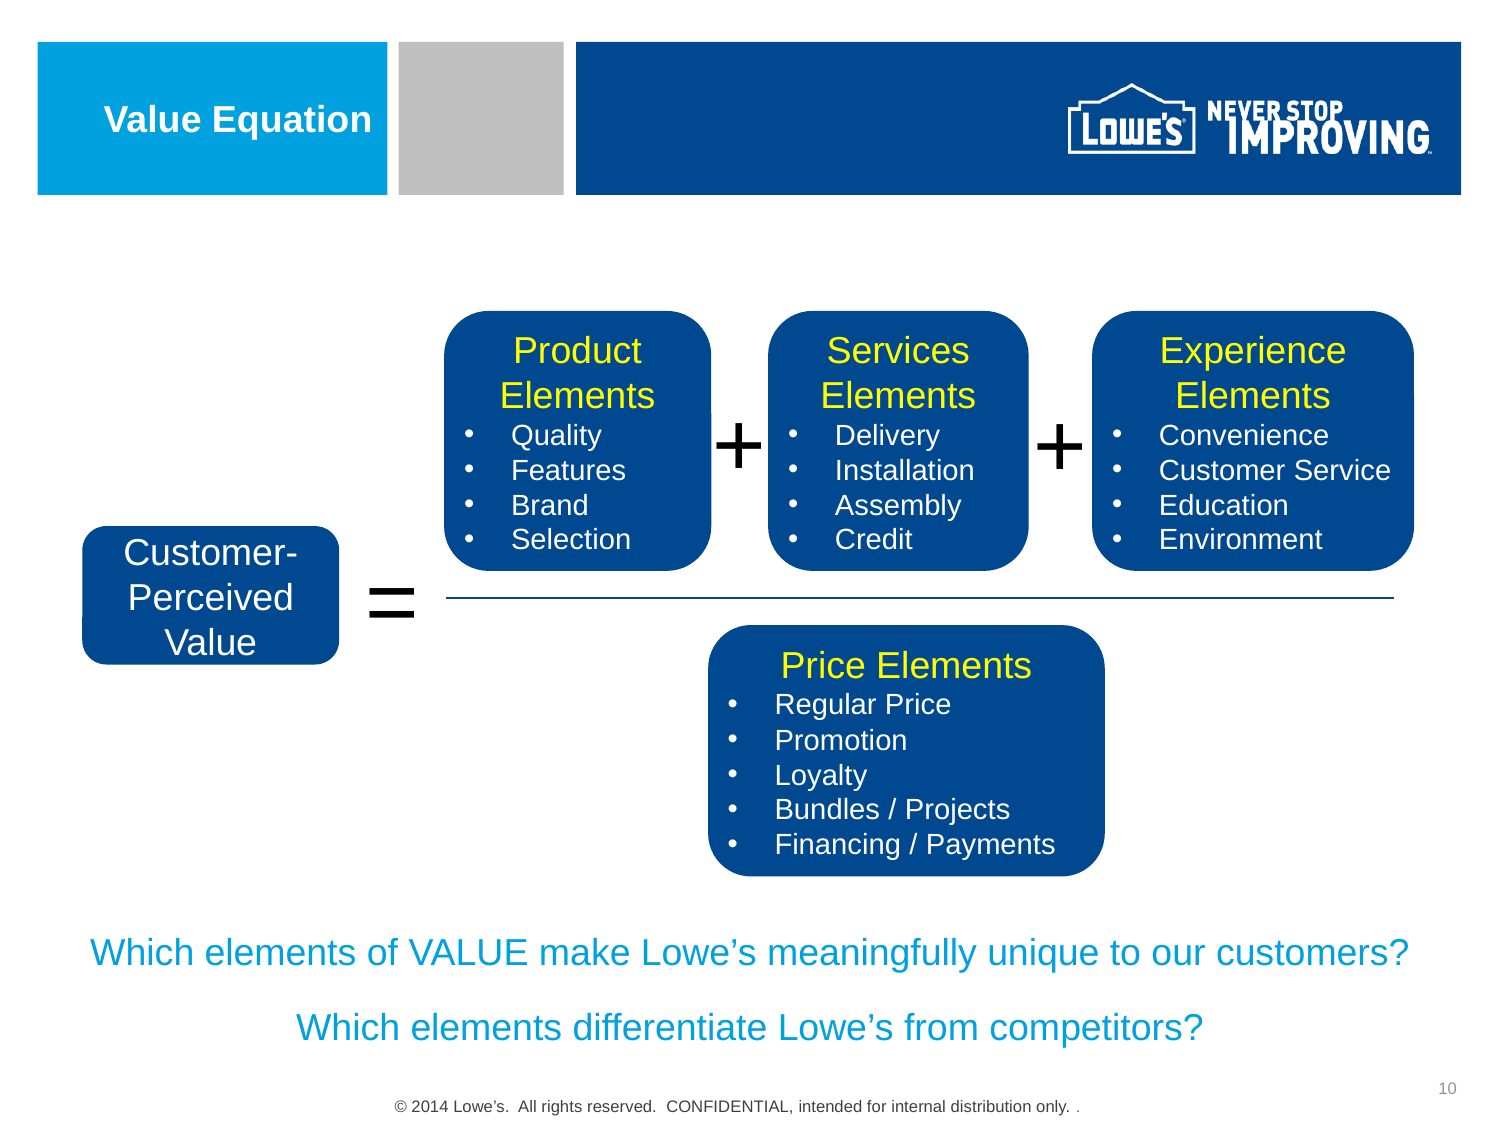

Value Equation
Product Elements
Quality
Features
Brand
Selection
Services Elements
Delivery
Installation
Assembly
Credit
Experience Elements
Convenience
Customer Service
Education
Environment
+
+
Customer-Perceived Value
=
Price Elements
Regular Price
Promotion
Loyalty
Bundles / Projects
Financing / Payments
# Which elements of VALUE make Lowe’s meaningfully unique to our customers? Which elements differentiate Lowe’s from competitors?
10
© 2014 Lowe’s.  All rights reserved.  CONFIDENTIAL, intended for internal distribution only. .